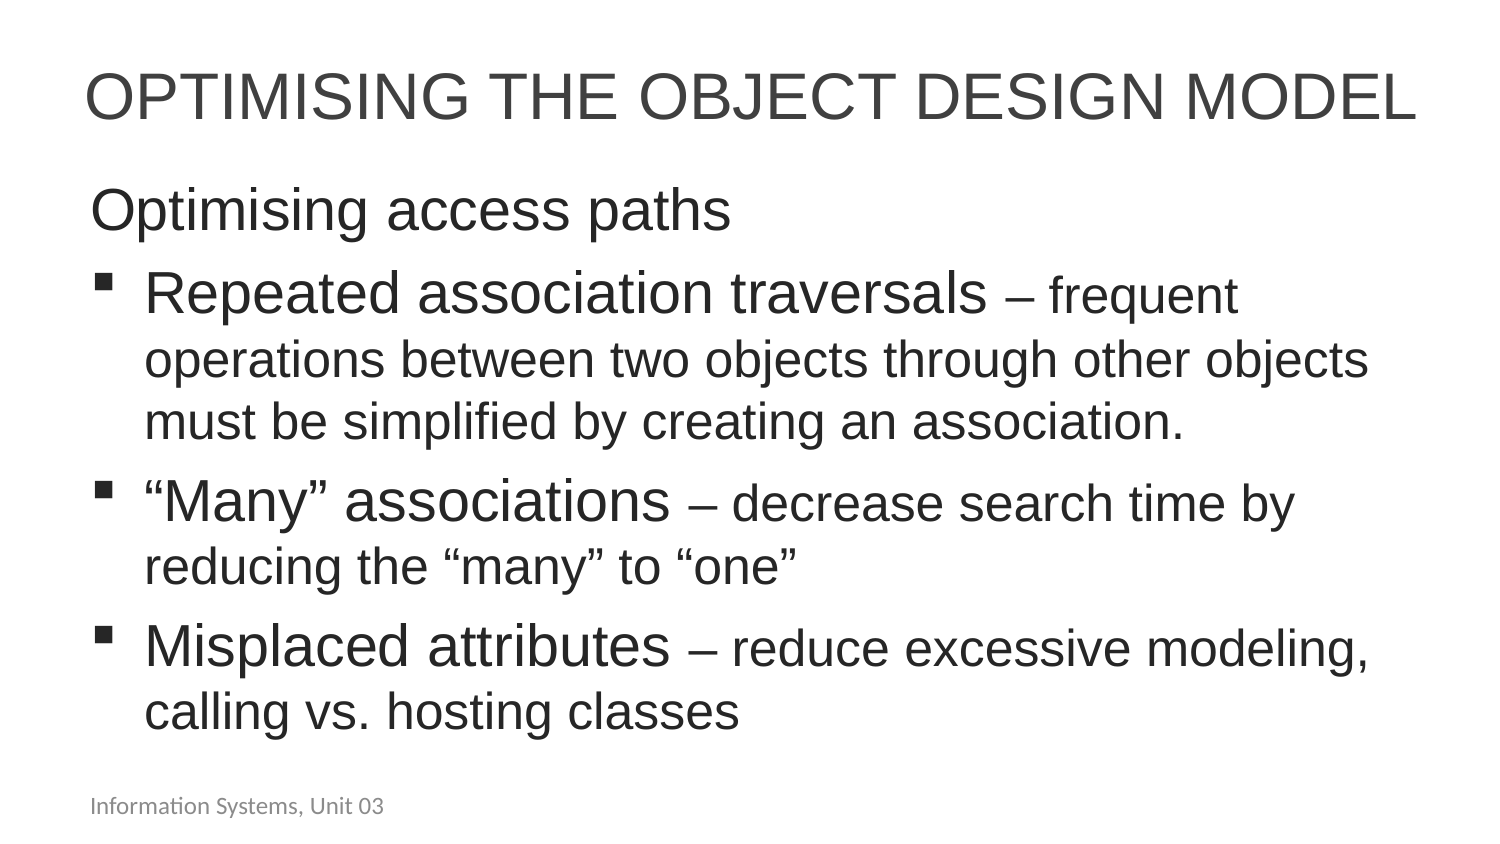

# Optimising the object design model
Optimising access paths
Repeated association traversals – frequent operations between two objects through other objects must be simplified by creating an association.
“Many” associations – decrease search time by reducing the “many” to “one”
Misplaced attributes – reduce excessive modeling, calling vs. hosting classes
Information Systems, Unit 03
157